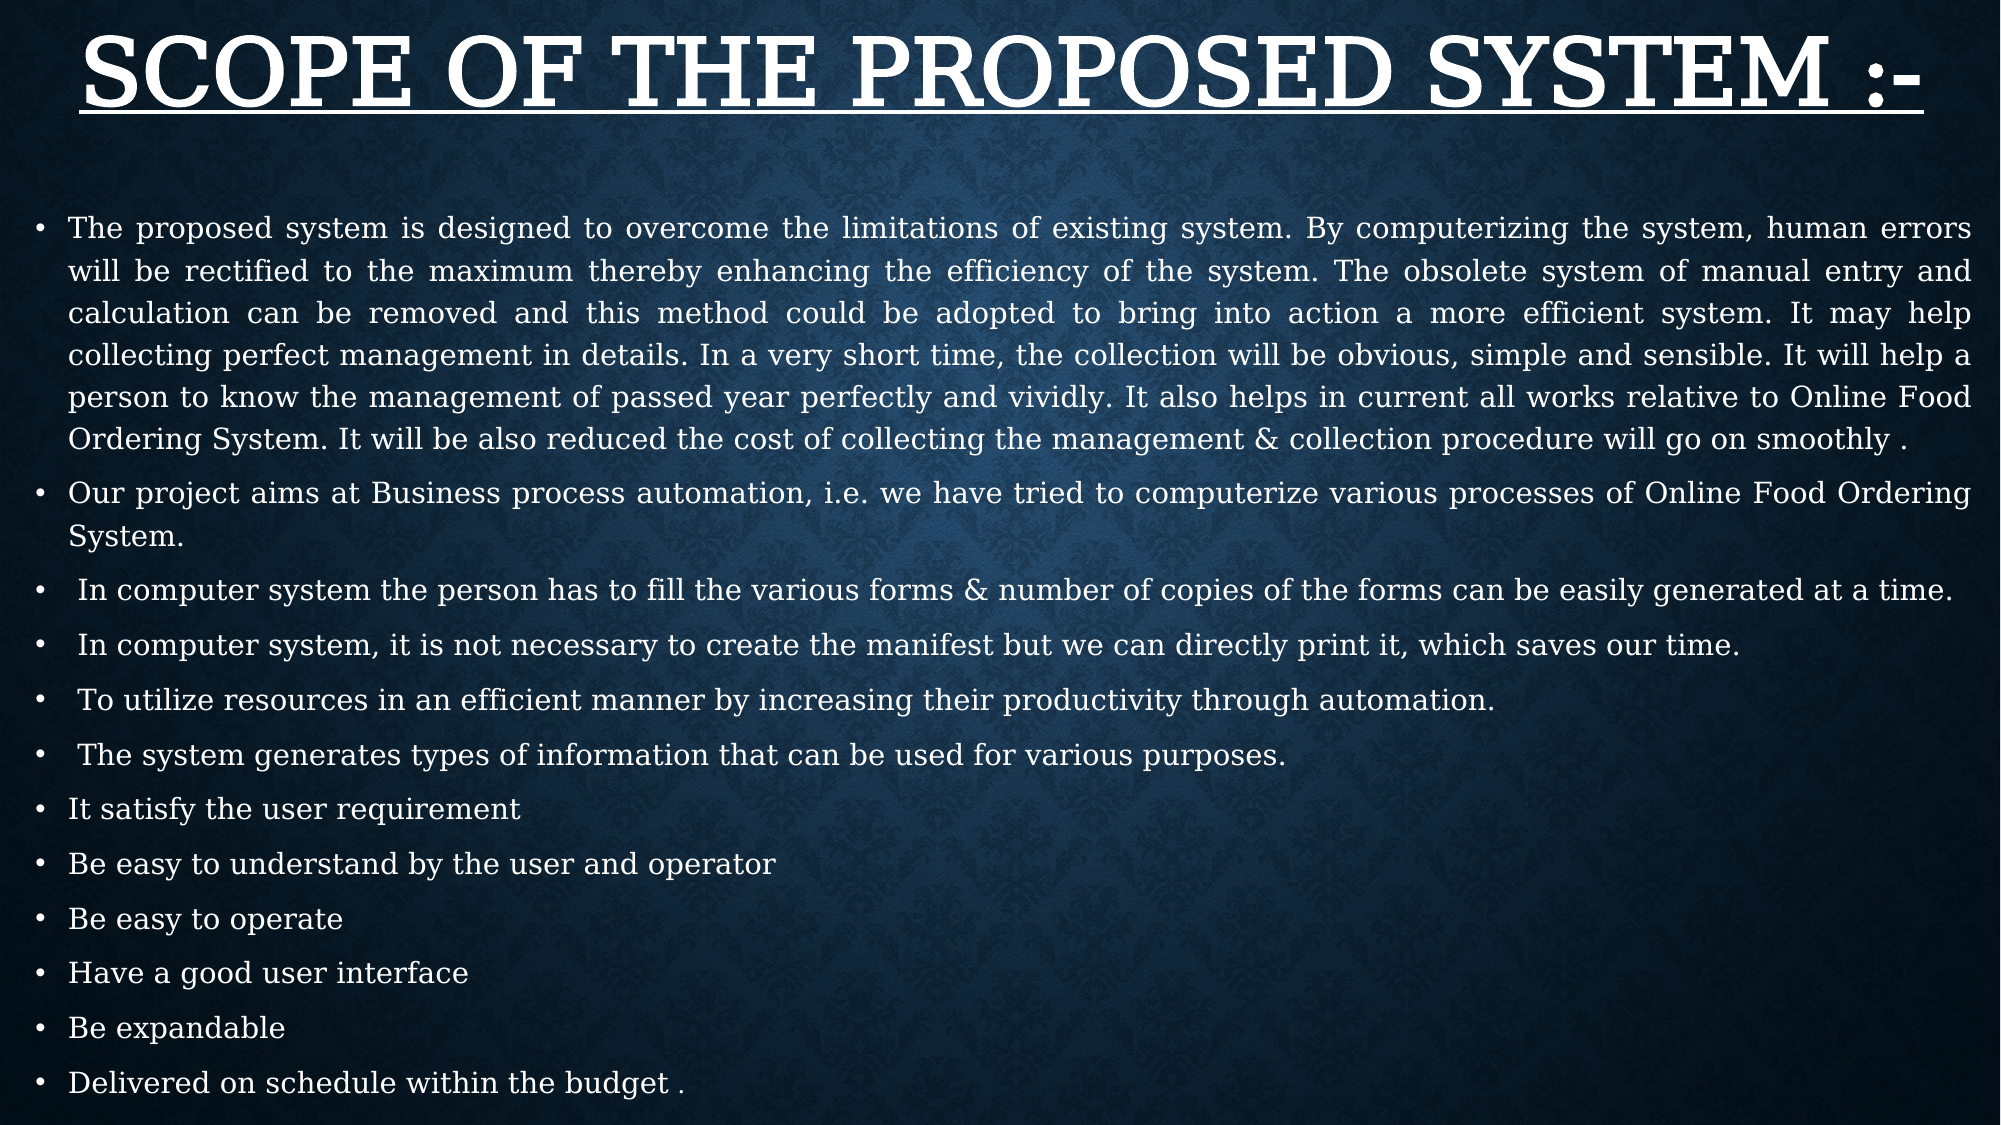

# SCOPE OF THE PROPOSED SYSTEM :-
The proposed system is designed to overcome the limitations of existing system. By computerizing the system, human errors will be rectified to the maximum thereby enhancing the efficiency of the system. The obsolete system of manual entry and calculation can be removed and this method could be adopted to bring into action a more efficient system. It may help collecting perfect management in details. In a very short time, the collection will be obvious, simple and sensible. It will help a person to know the management of passed year perfectly and vividly. It also helps in current all works relative to Online Food Ordering System. It will be also reduced the cost of collecting the management & collection procedure will go on smoothly .
Our project aims at Business process automation, i.e. we have tried to computerize various processes of Online Food Ordering System.
 In computer system the person has to fill the various forms & number of copies of the forms can be easily generated at a time.
 In computer system, it is not necessary to create the manifest but we can directly print it, which saves our time.
 To utilize resources in an efficient manner by increasing their productivity through automation.
 The system generates types of information that can be used for various purposes.
It satisfy the user requirement
Be easy to understand by the user and operator
Be easy to operate
Have a good user interface
Be expandable
Delivered on schedule within the budget .